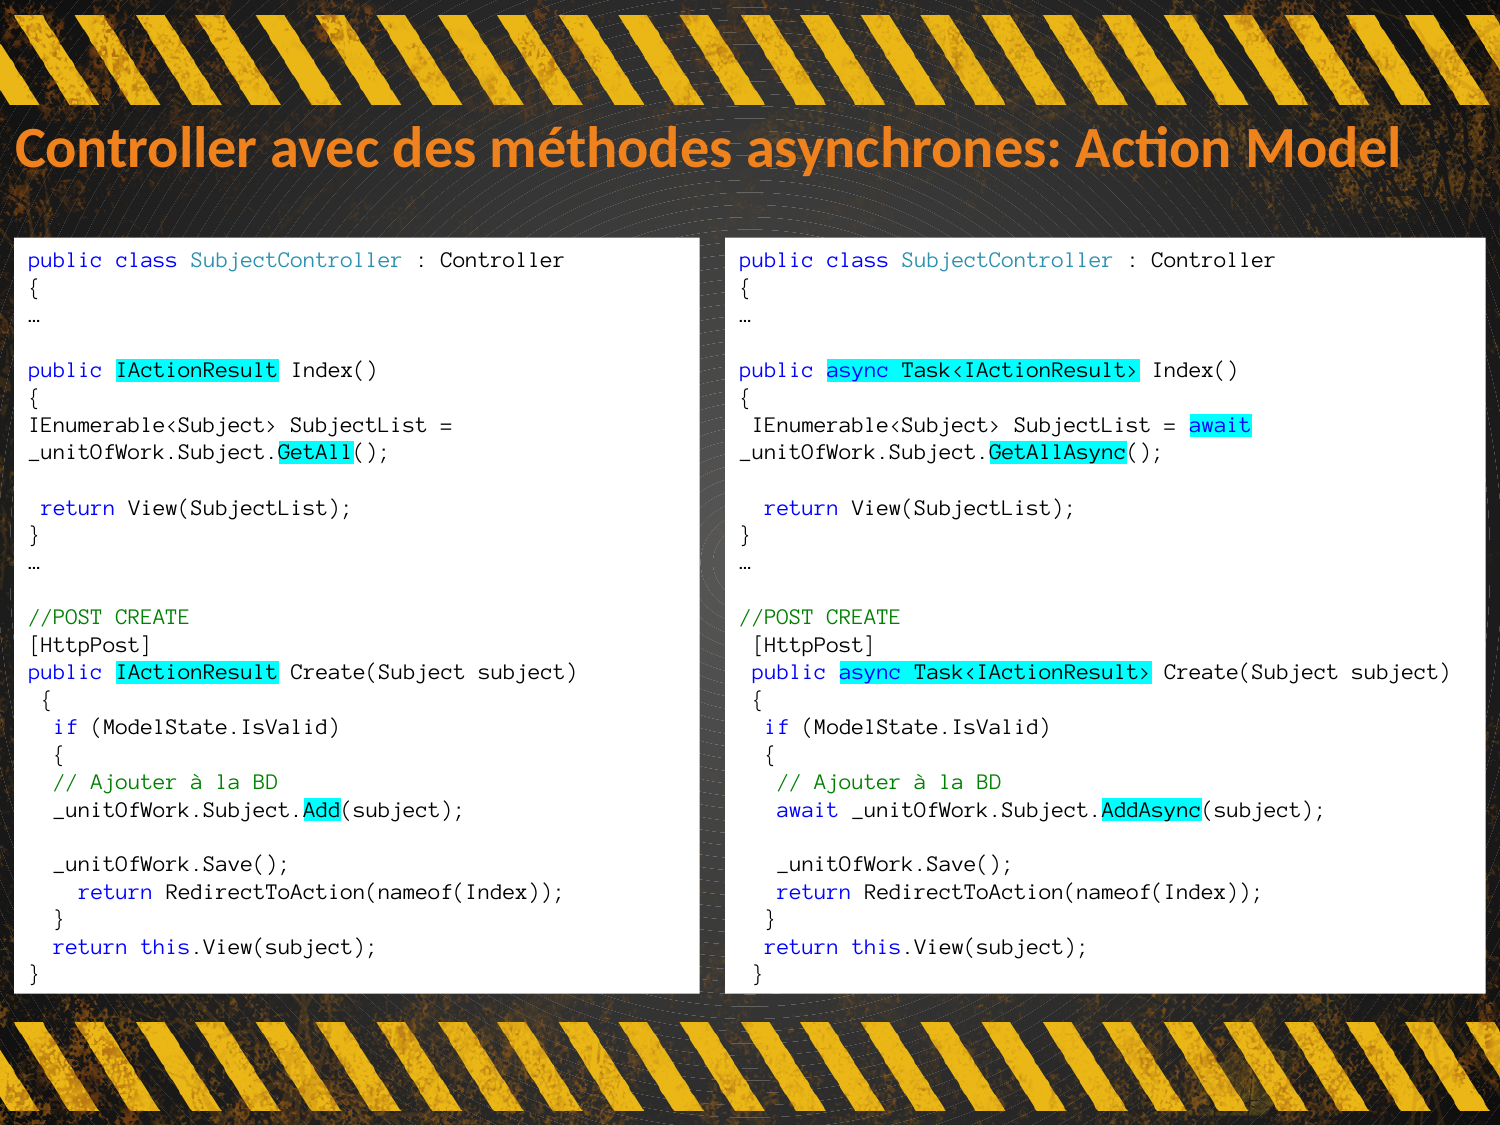

# Controller avec des méthodes asynchrones: Action Model
public class SubjectController : Controller
{
…

public IActionResult Index()
{
IEnumerable<Subject> SubjectList = _unitOfWork.Subject.GetAll();

 return View(SubjectList);
}
…

//POST CREATE
[HttpPost]
public IActionResult Create(Subject subject)
 {
  if (ModelState.IsValid)
  {
  // Ajouter à la BD
  _unitOfWork.Subject.Add(subject);

  _unitOfWork.Save();
    return RedirectToAction(nameof(Index));
  }
  return this.View(subject);
}
public class SubjectController : Controller
{
…

public async Task<IActionResult> Index()
{
 IEnumerable<Subject> SubjectList = await _unitOfWork.Subject.GetAllAsync();

  return View(SubjectList);
}
…

//POST CREATE
 [HttpPost]
 public async Task<IActionResult> Create(Subject subject)
 {
  if (ModelState.IsValid)
  {
   // Ajouter à la BD
   await _unitOfWork.Subject.AddAsync(subject);

   _unitOfWork.Save();
   return RedirectToAction(nameof(Index));
  }
  return this.View(subject);
 }